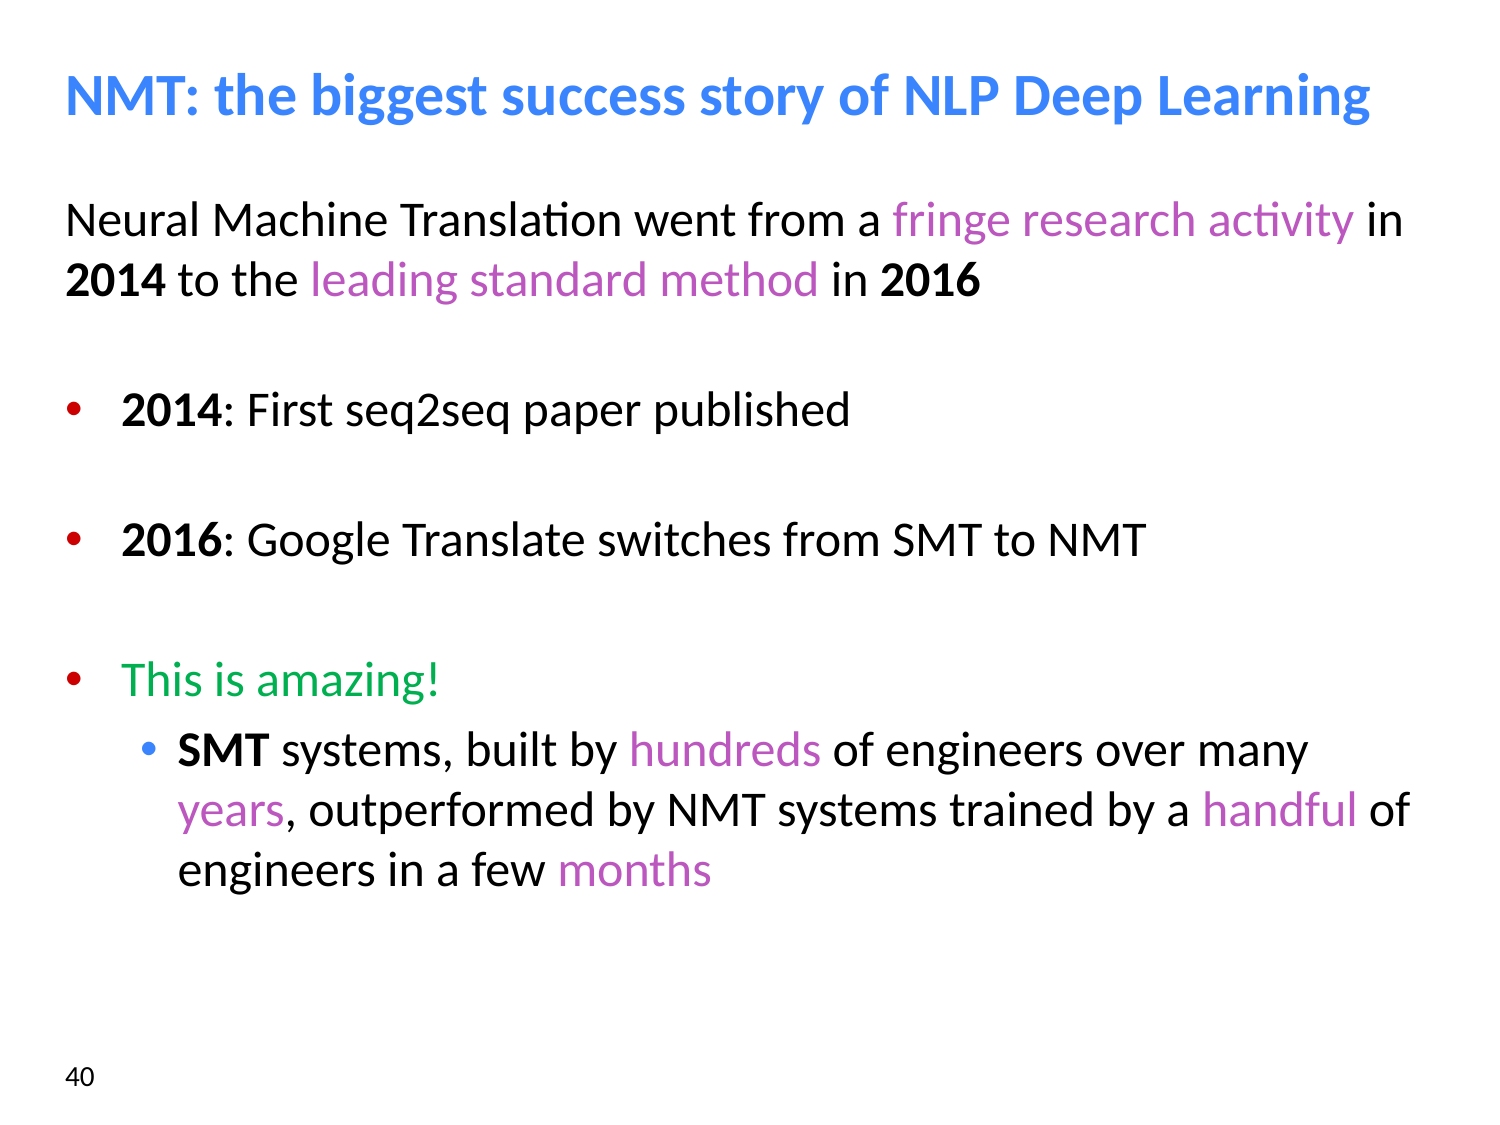

# NMT: the biggest success story of NLP Deep Learning
Neural Machine Translation went from a fringe research activity in 2014 to the leading standard method in 2016
2014: First seq2seq paper published
2016: Google Translate switches from SMT to NMT

This is amazing!
SMT systems, built by hundreds of engineers over many years, outperformed by NMT systems trained by a handful of engineers in a few months
40